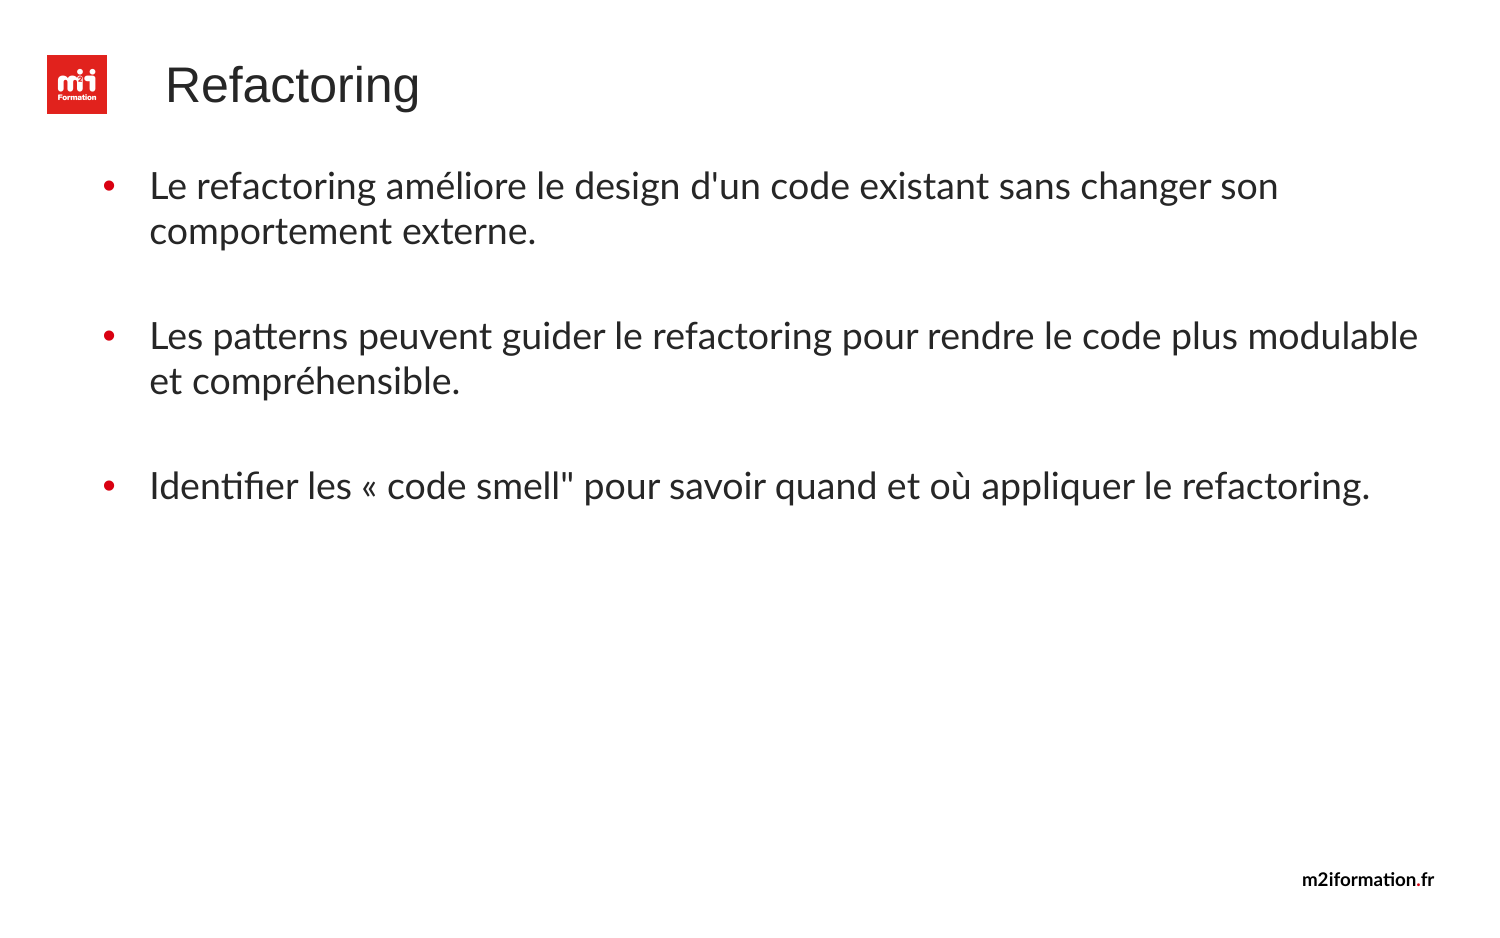

# Refactoring
Le refactoring améliore le design d'un code existant sans changer son comportement externe.

Les patterns peuvent guider le refactoring pour rendre le code plus modulable et compréhensible.

Identifier les « code smell" pour savoir quand et où appliquer le refactoring.